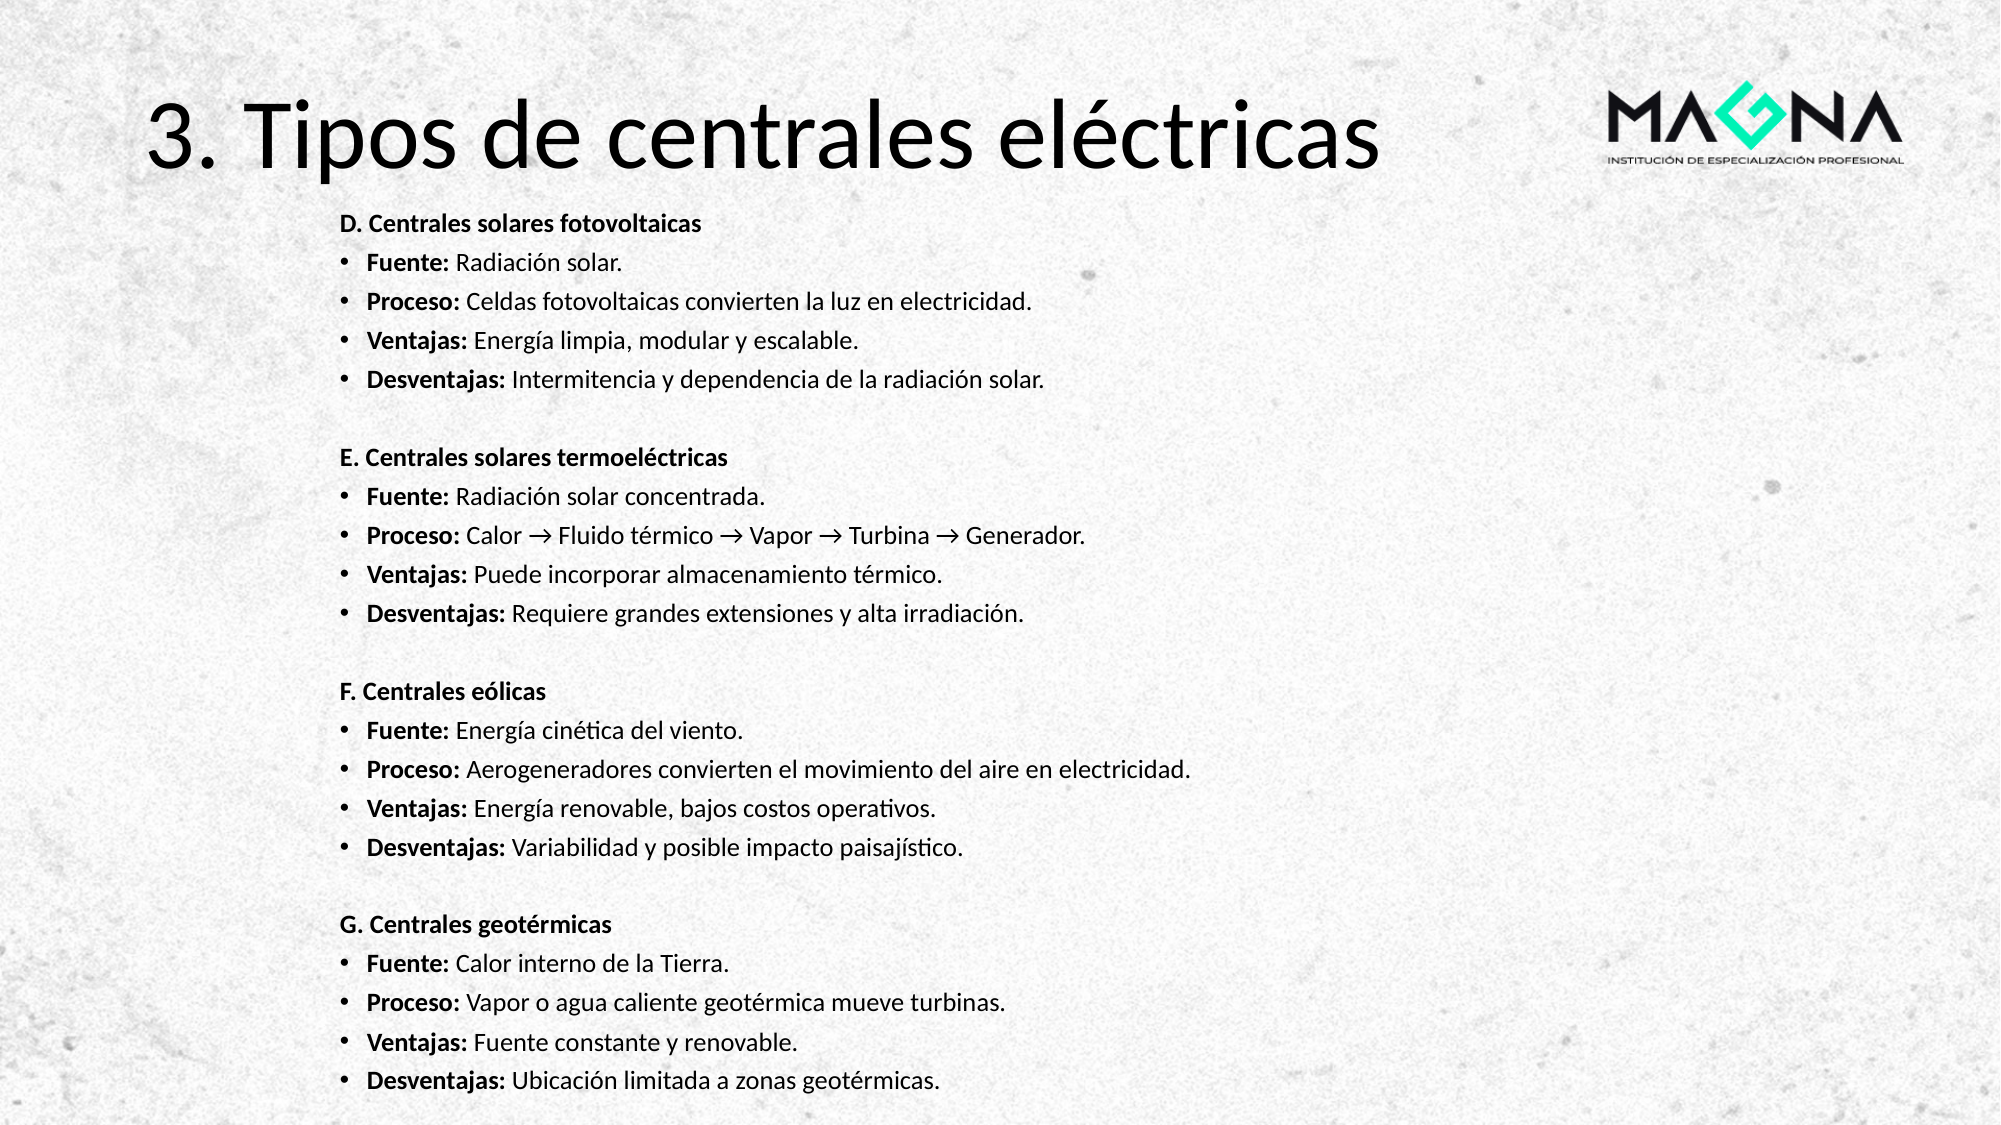

# 3. Tipos de centrales eléctricas
D. Centrales solares fotovoltaicas
Fuente: Radiación solar.
Proceso: Celdas fotovoltaicas convierten la luz en electricidad.
Ventajas: Energía limpia, modular y escalable.
Desventajas: Intermitencia y dependencia de la radiación solar.

E. Centrales solares termoeléctricas
Fuente: Radiación solar concentrada.
Proceso: Calor → Fluido térmico → Vapor → Turbina → Generador.
Ventajas: Puede incorporar almacenamiento térmico.
Desventajas: Requiere grandes extensiones y alta irradiación.

F. Centrales eólicas
Fuente: Energía cinética del viento.
Proceso: Aerogeneradores convierten el movimiento del aire en electricidad.
Ventajas: Energía renovable, bajos costos operativos.
Desventajas: Variabilidad y posible impacto paisajístico.

G. Centrales geotérmicas
Fuente: Calor interno de la Tierra.
Proceso: Vapor o agua caliente geotérmica mueve turbinas.
Ventajas: Fuente constante y renovable.
Desventajas: Ubicación limitada a zonas geotérmicas.